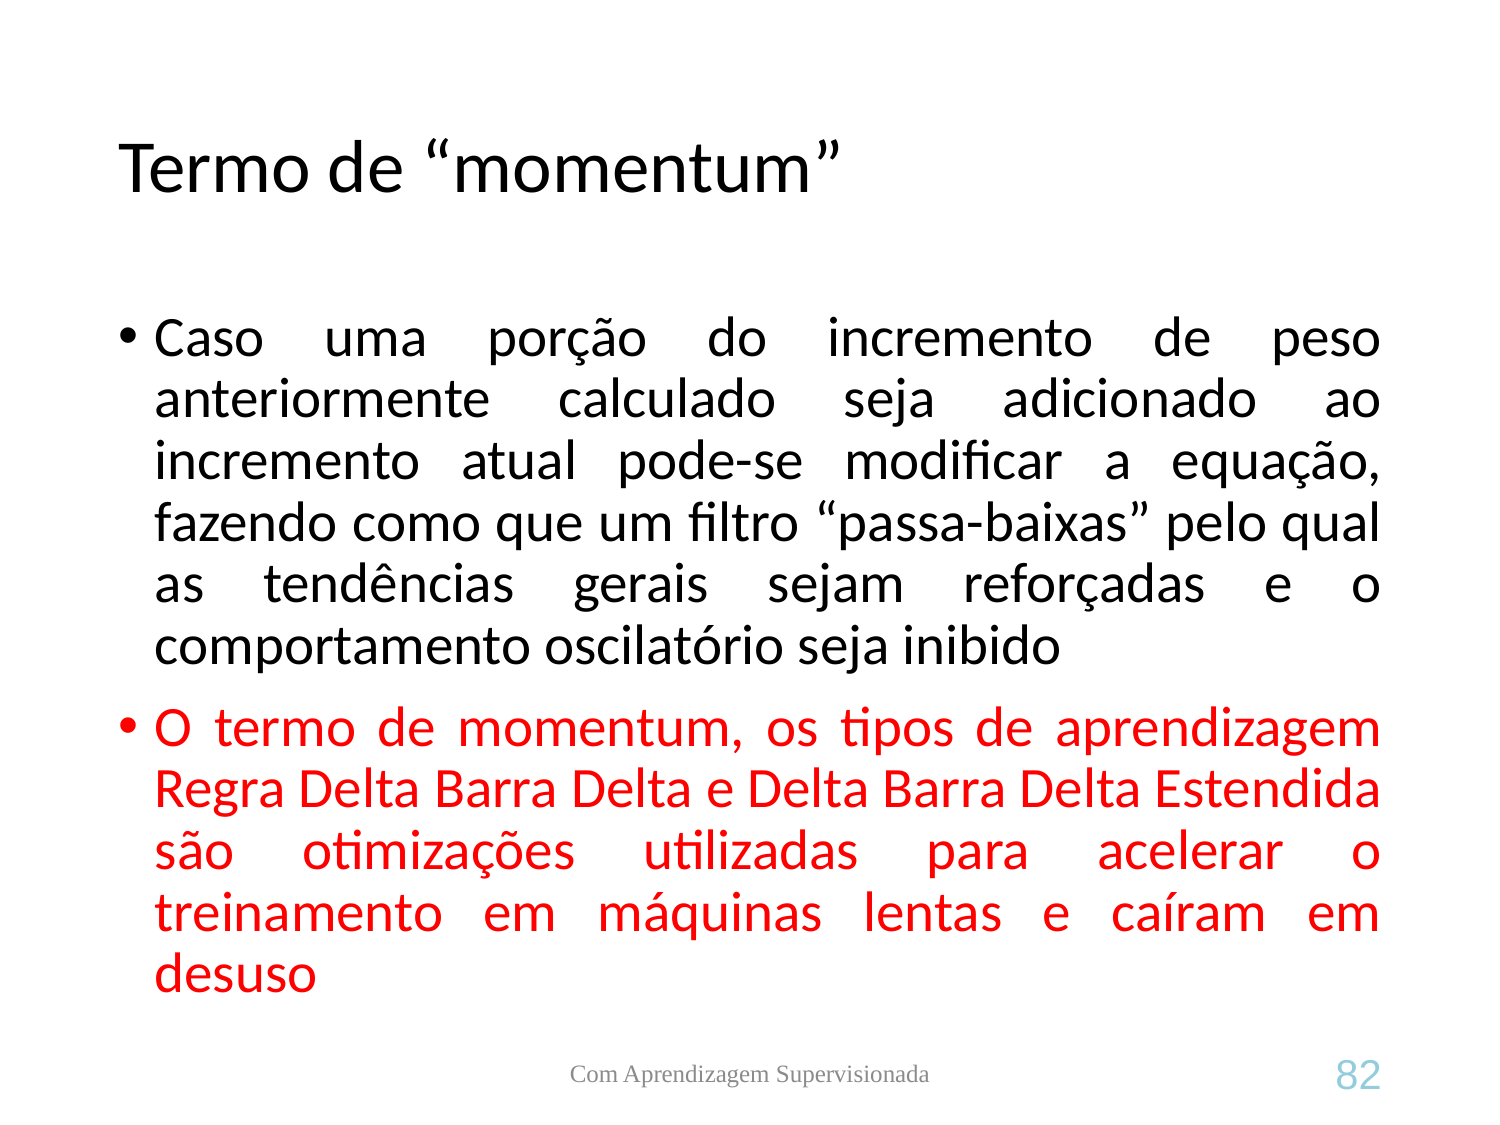

# Termo de “momentum”
Caso uma porção do incremento de peso anteriormente calculado seja adicionado ao incremento atual pode-se modificar a equação, fazendo como que um filtro “passa-baixas” pelo qual as tendências gerais sejam reforçadas e o comportamento oscilatório seja inibido
O termo de momentum, os tipos de aprendizagem Regra Delta Barra Delta e Delta Barra Delta Estendida são otimizações utilizadas para acelerar o treinamento em máquinas lentas e caíram em desuso
Com Aprendizagem Supervisionada
82